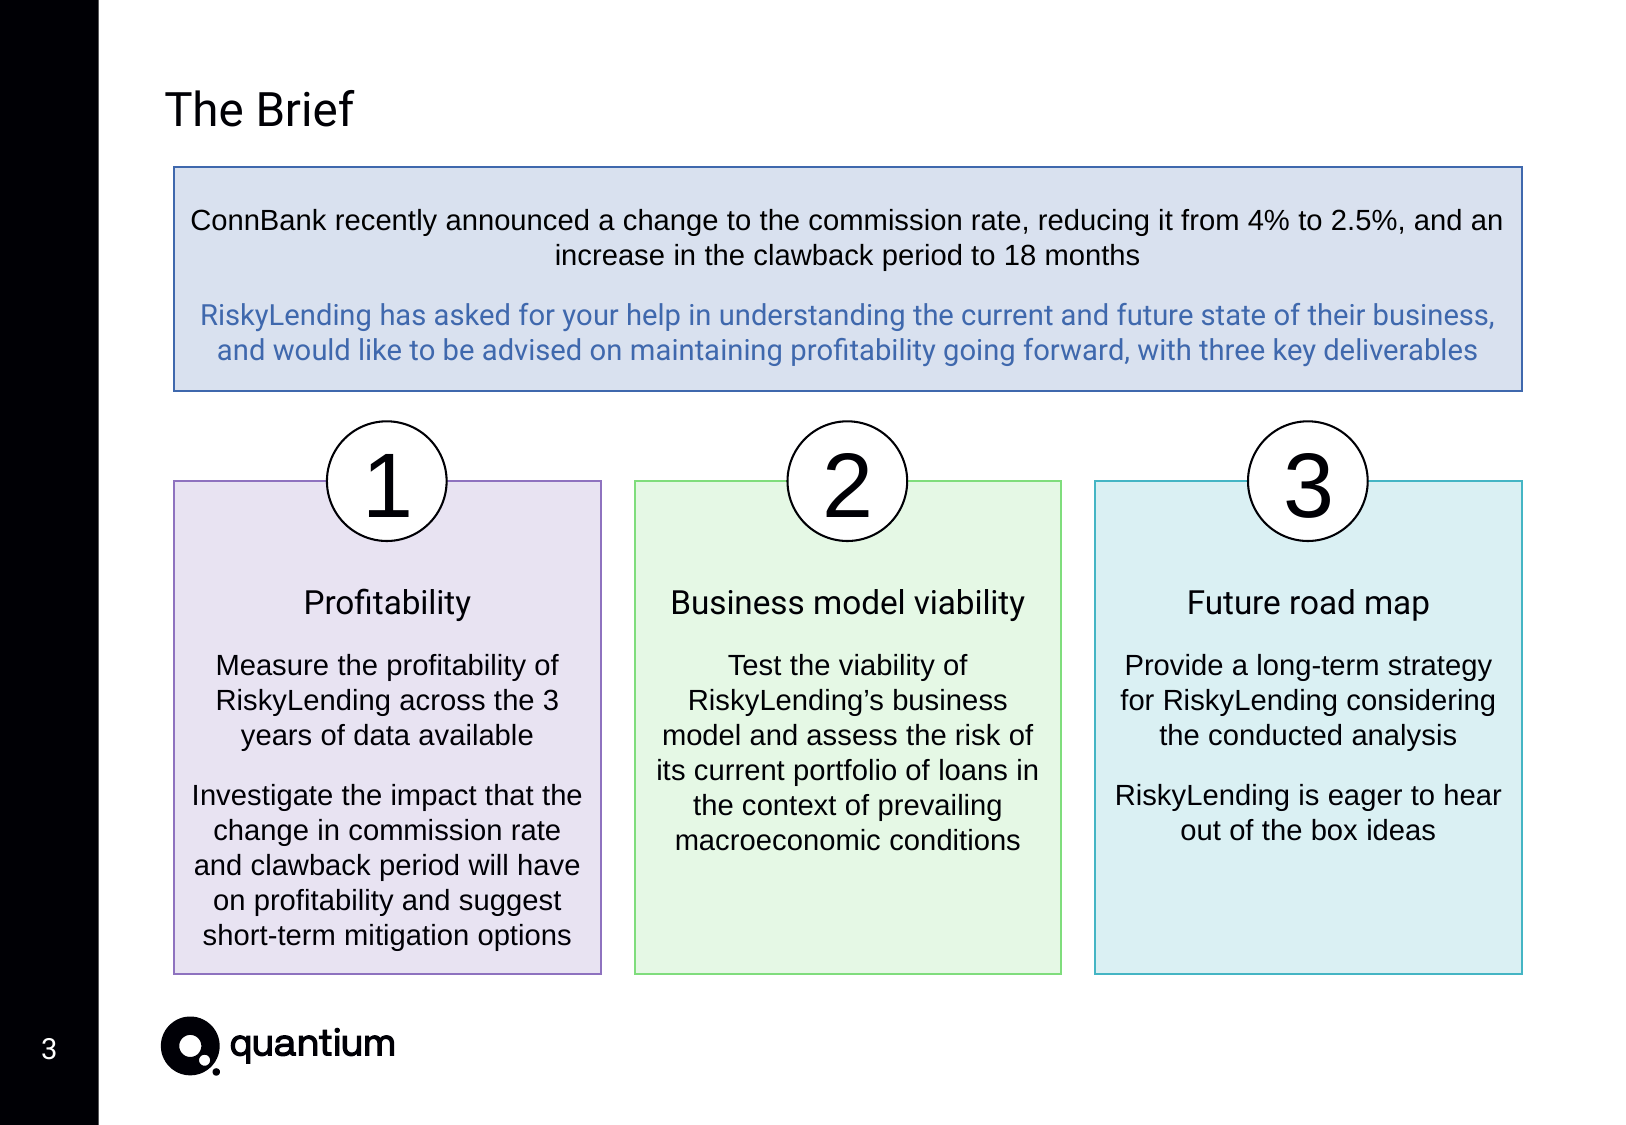

The Brief
ConnBank recently announced a change to the commission rate, reducing it from 4% to 2.5%, and an increase in the clawback period to 18 months
RiskyLending has asked for your help in understanding the current and future state of their business, and would like to be advised on maintaining profitability going forward, with three key deliverables

1
Profitability
Measure the profitability of RiskyLending across the 3 years of data available
Investigate the impact that the change in commission rate and clawback period will have on profitability and suggest short-term mitigation options

2
Business model viability
Test the viability of RiskyLending’s business model and assess the risk of its current portfolio of loans in the context of prevailing macroeconomic conditions

3
Future road map
Provide a long-term strategy for RiskyLending considering the conducted analysis
RiskyLending is eager to hear out of the box ideas